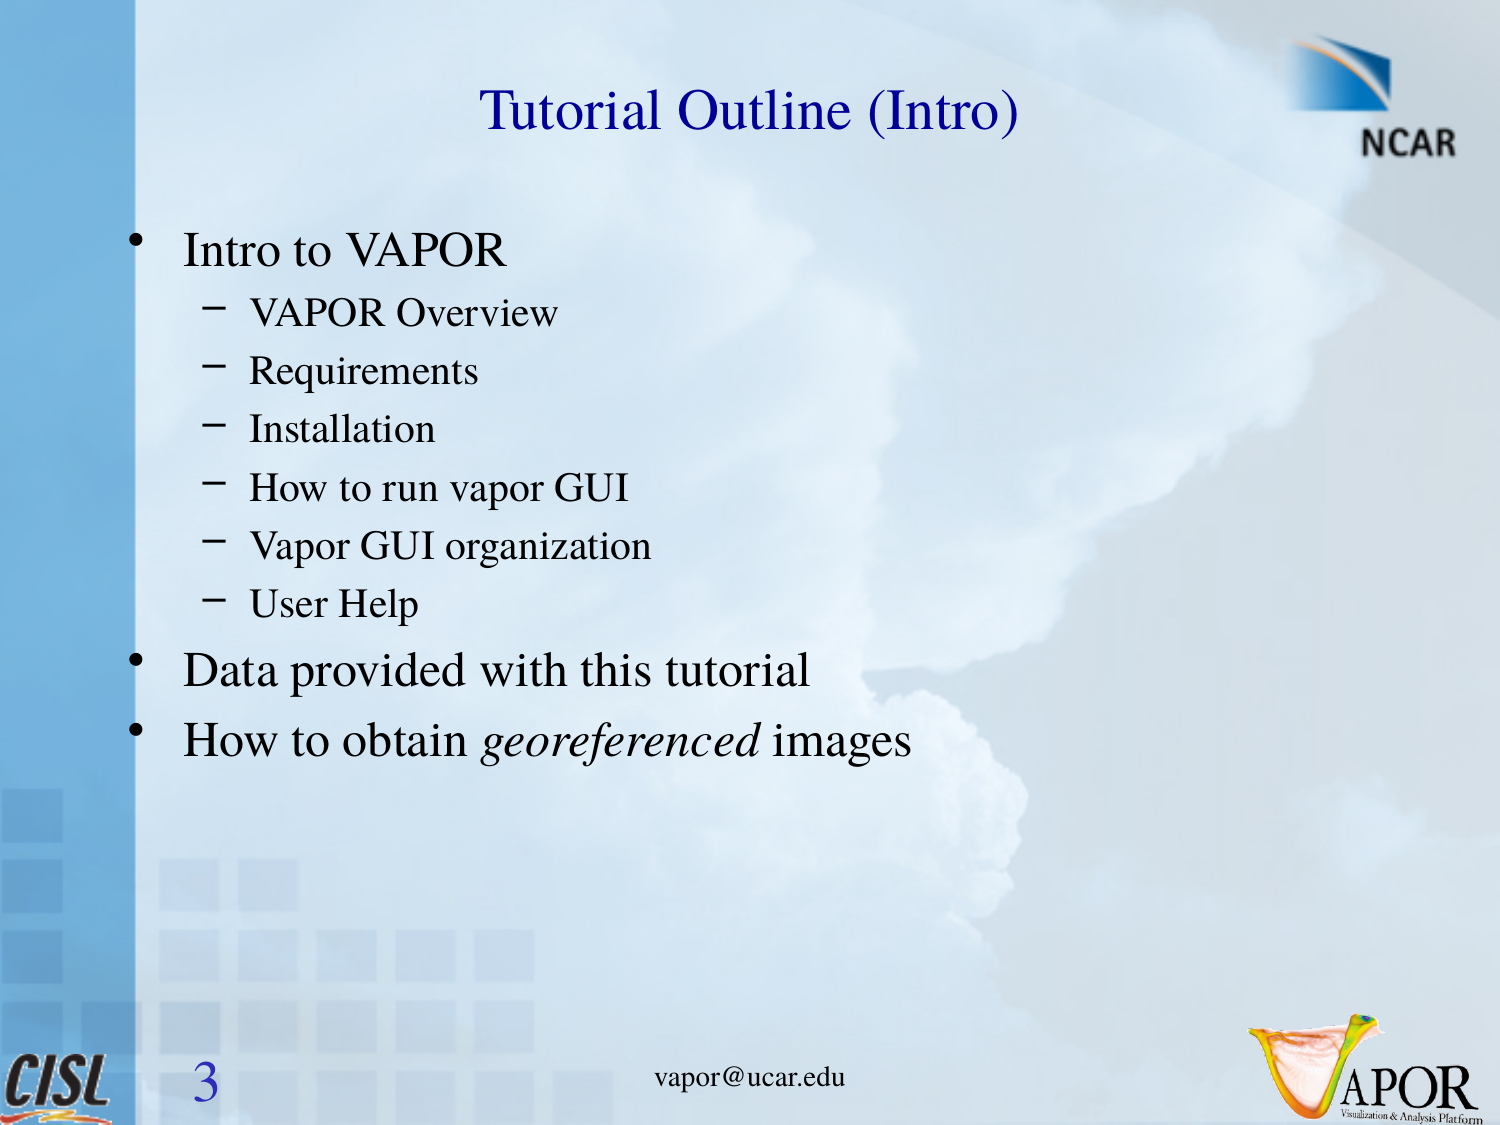

# Tutorial Outline (Intro)

Intro to VAPOR
VAPOR Overview
Requirements
Installation
How to run vapor GUI
Vapor GUI organization
User Help
Data provided with this tutorial
How to obtain georeferenced images
3
vapor@ucar.edu